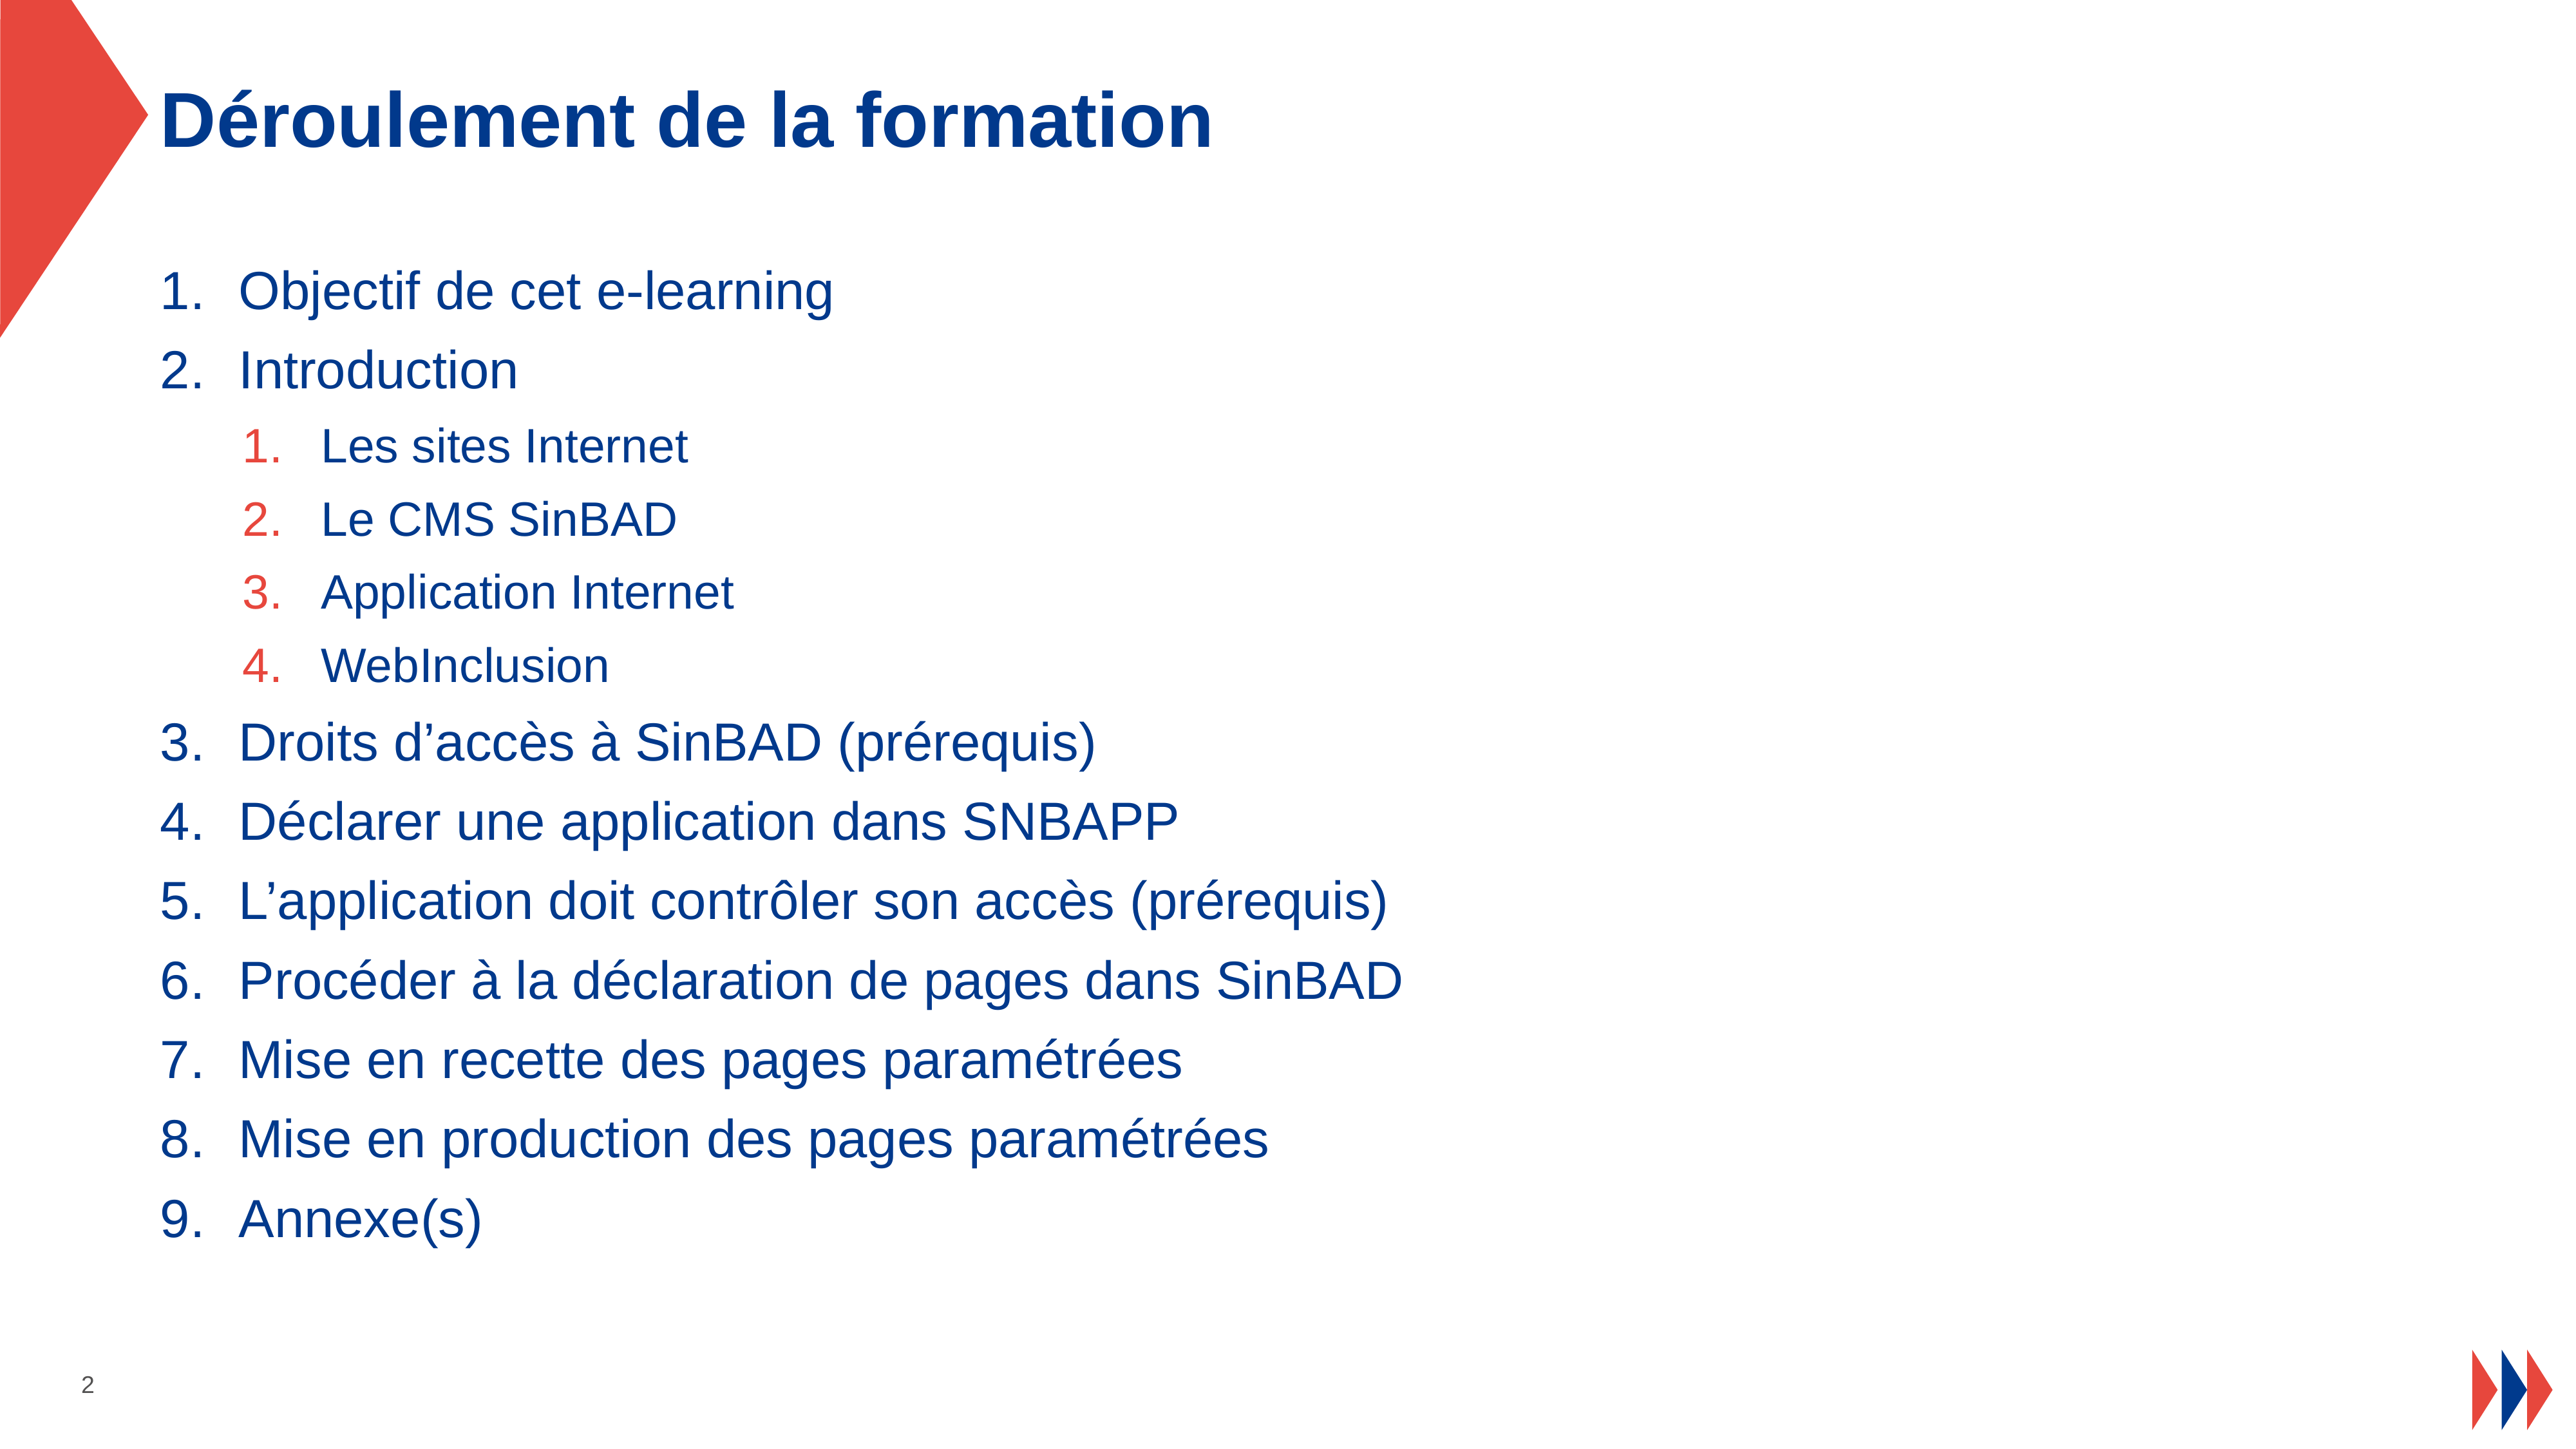

# Déroulement de la formation
Objectif de cet e-learning
Introduction
Les sites Internet
Le CMS SinBAD
Application Internet
WebInclusion
Droits d’accès à SinBAD (prérequis)
Déclarer une application dans SNBAPP
L’application doit contrôler son accès (prérequis)
Procéder à la déclaration de pages dans SinBAD
Mise en recette des pages paramétrées
Mise en production des pages paramétrées
Annexe(s)
2